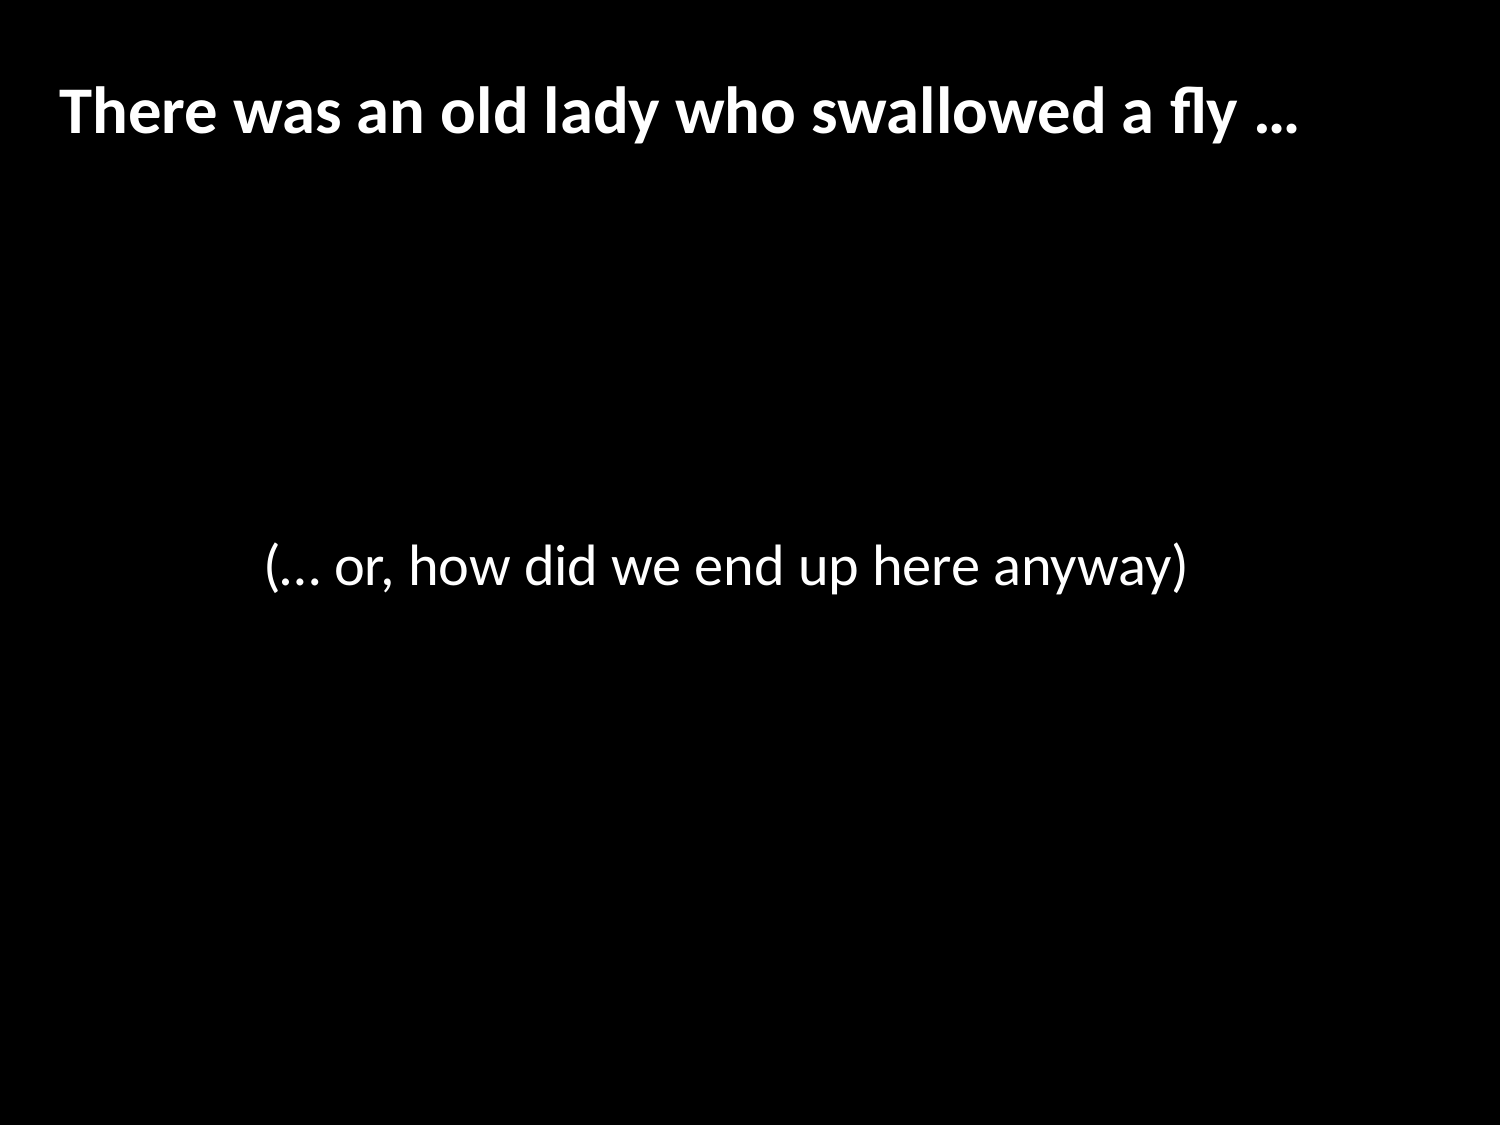

# There was an old lady who swallowed a fly …
(… or, how did we end up here anyway)